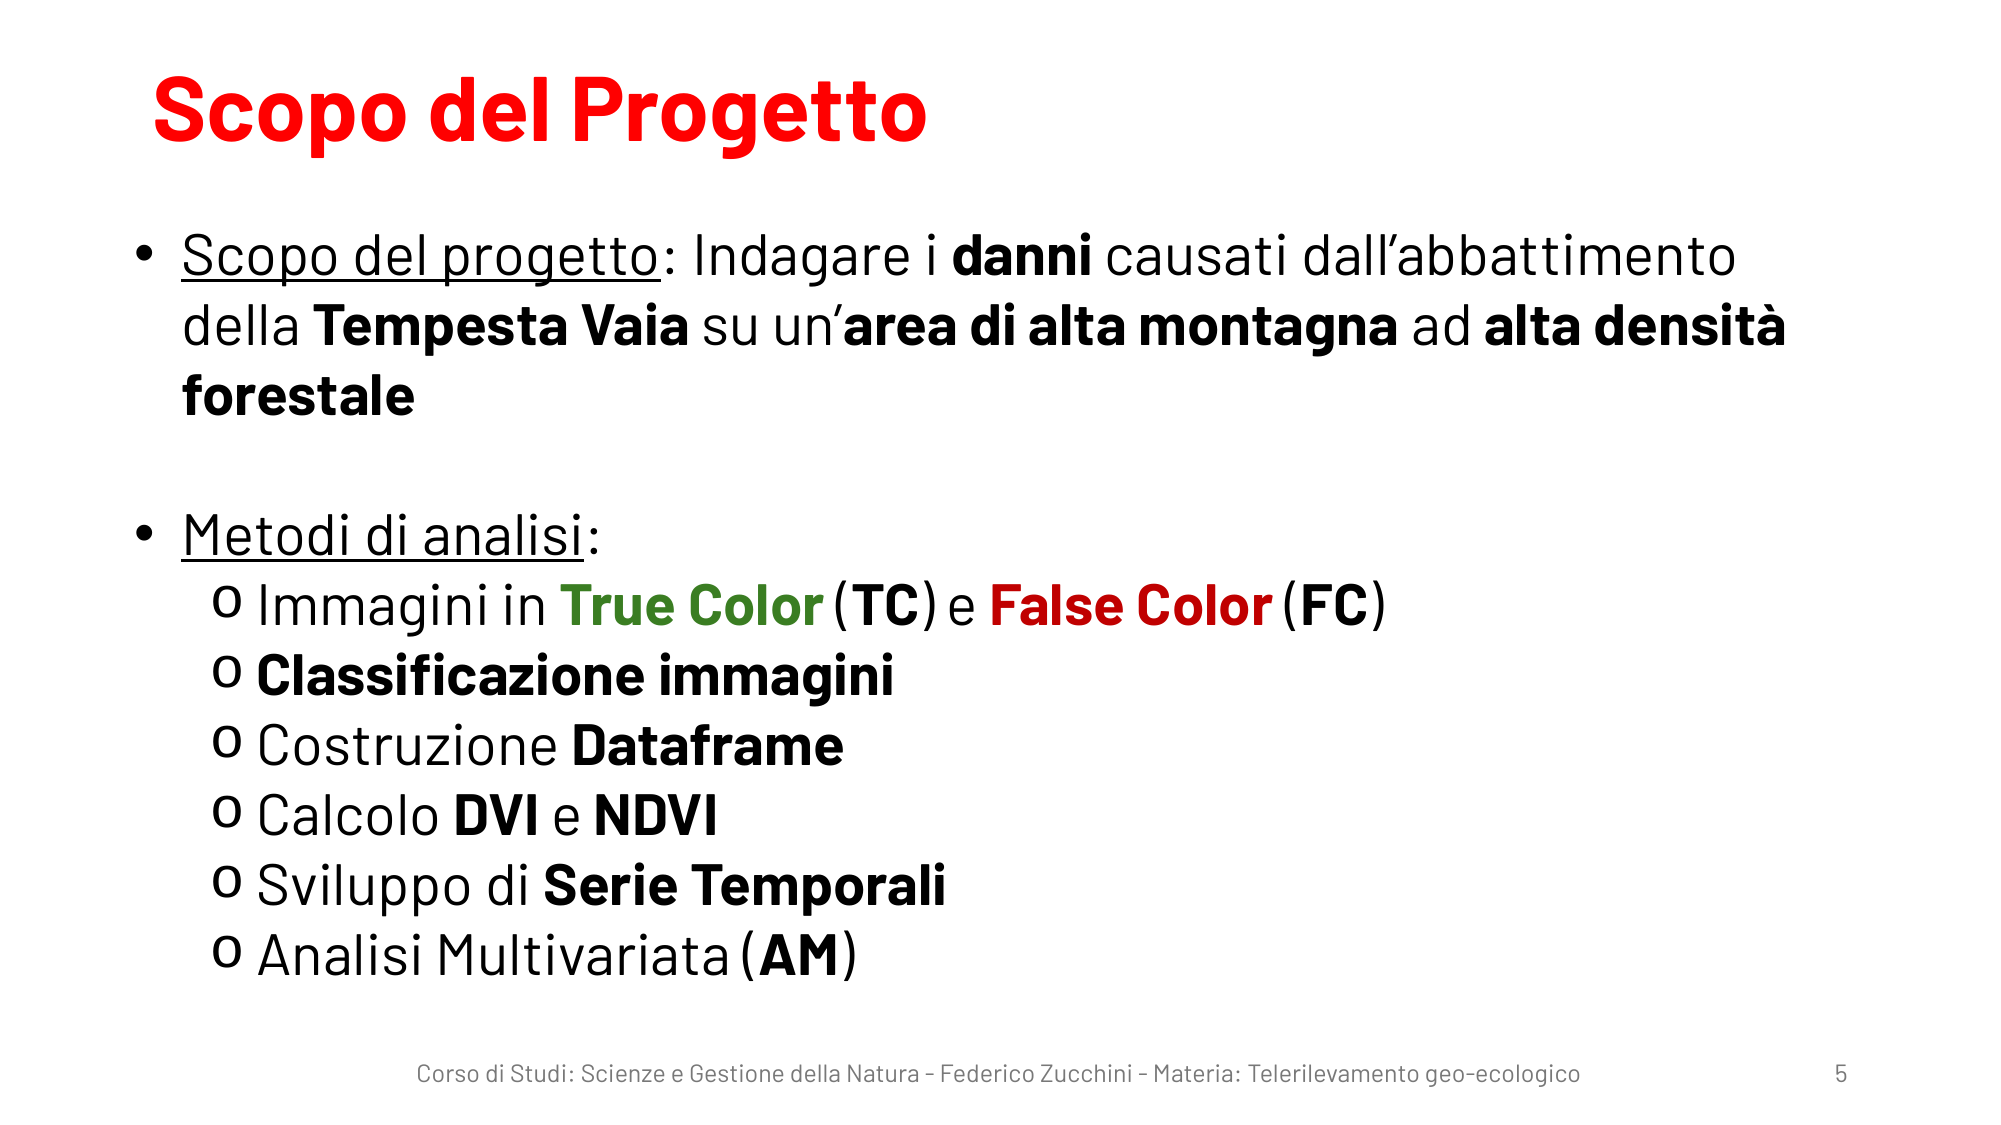

# Scopo del Progetto
Scopo del progetto: Indagare i danni causati dall’abbattimento della Tempesta Vaia su un’area di alta montagna ad alta densità forestale

Metodi di analisi:
Immagini in True Color (TC) e False Color (FC)
Classificazione immagini
Costruzione Dataframe
Calcolo DVI e NDVI
Sviluppo di Serie Temporali
Analisi Multivariata (AM)
Corso di Studi: Scienze e Gestione della Natura - Federico Zucchini - Materia: Telerilevamento geo-ecologico
5